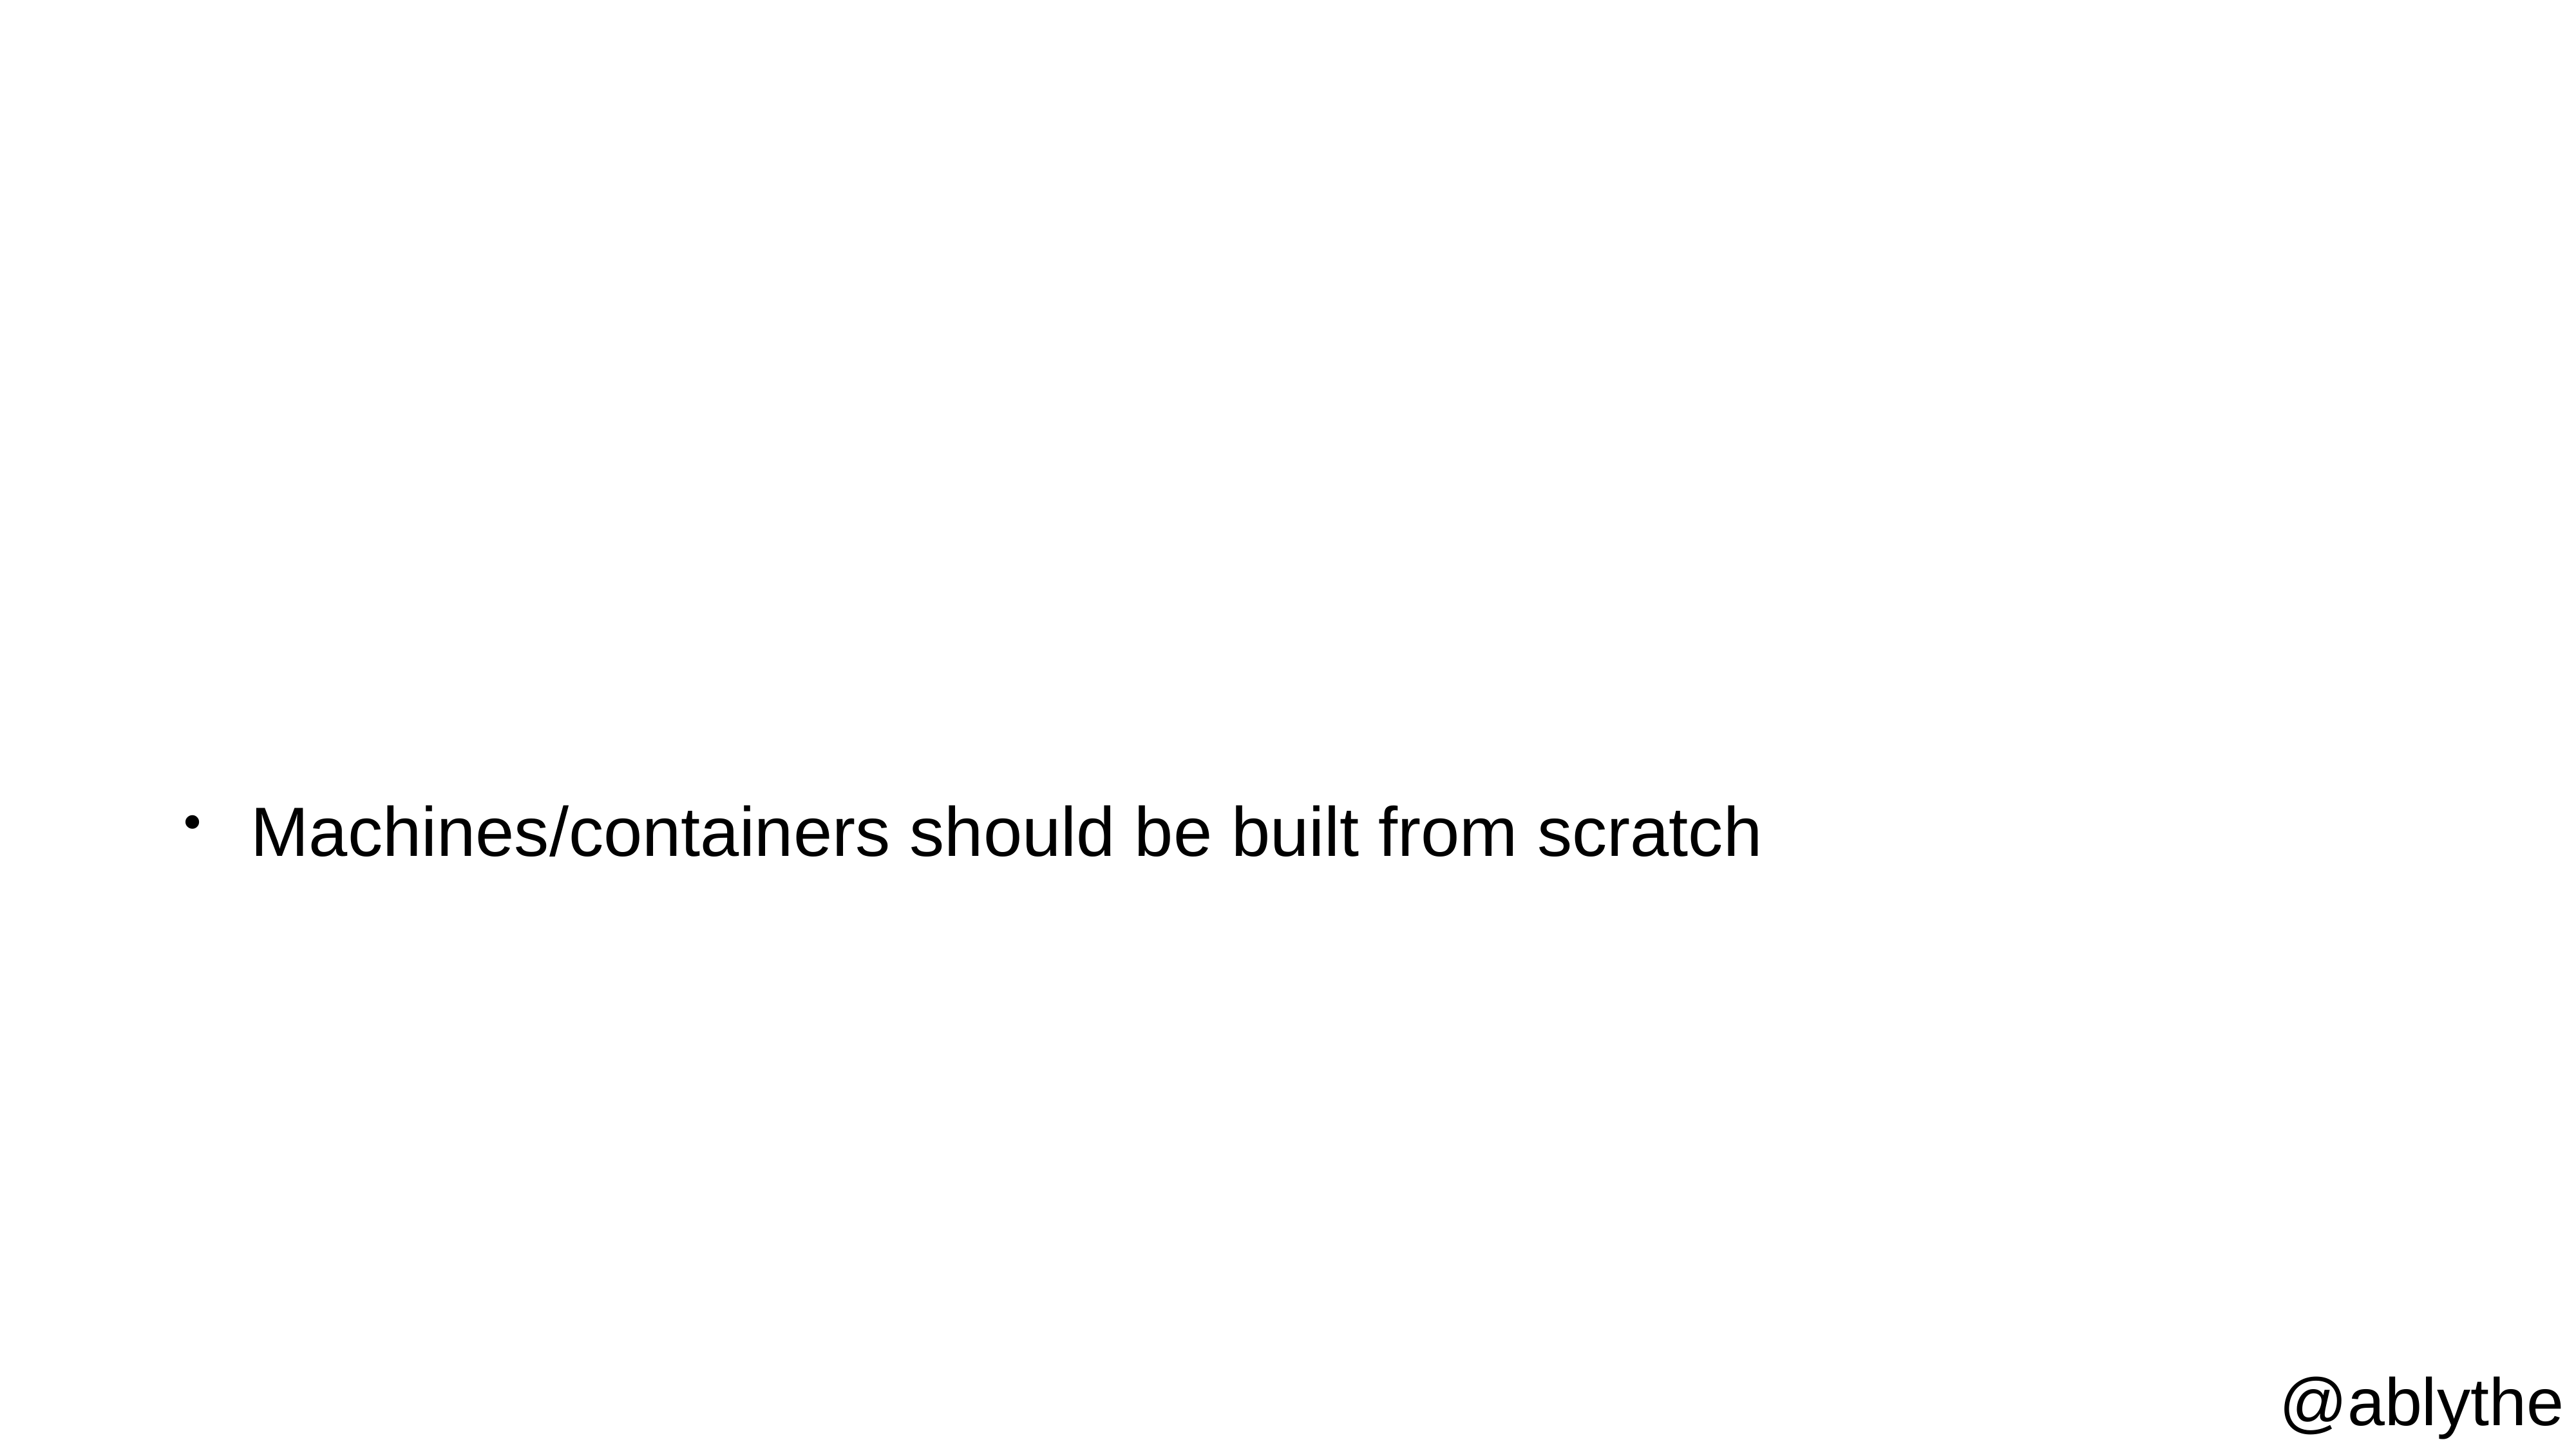

#
Machines/containers should be built from scratch